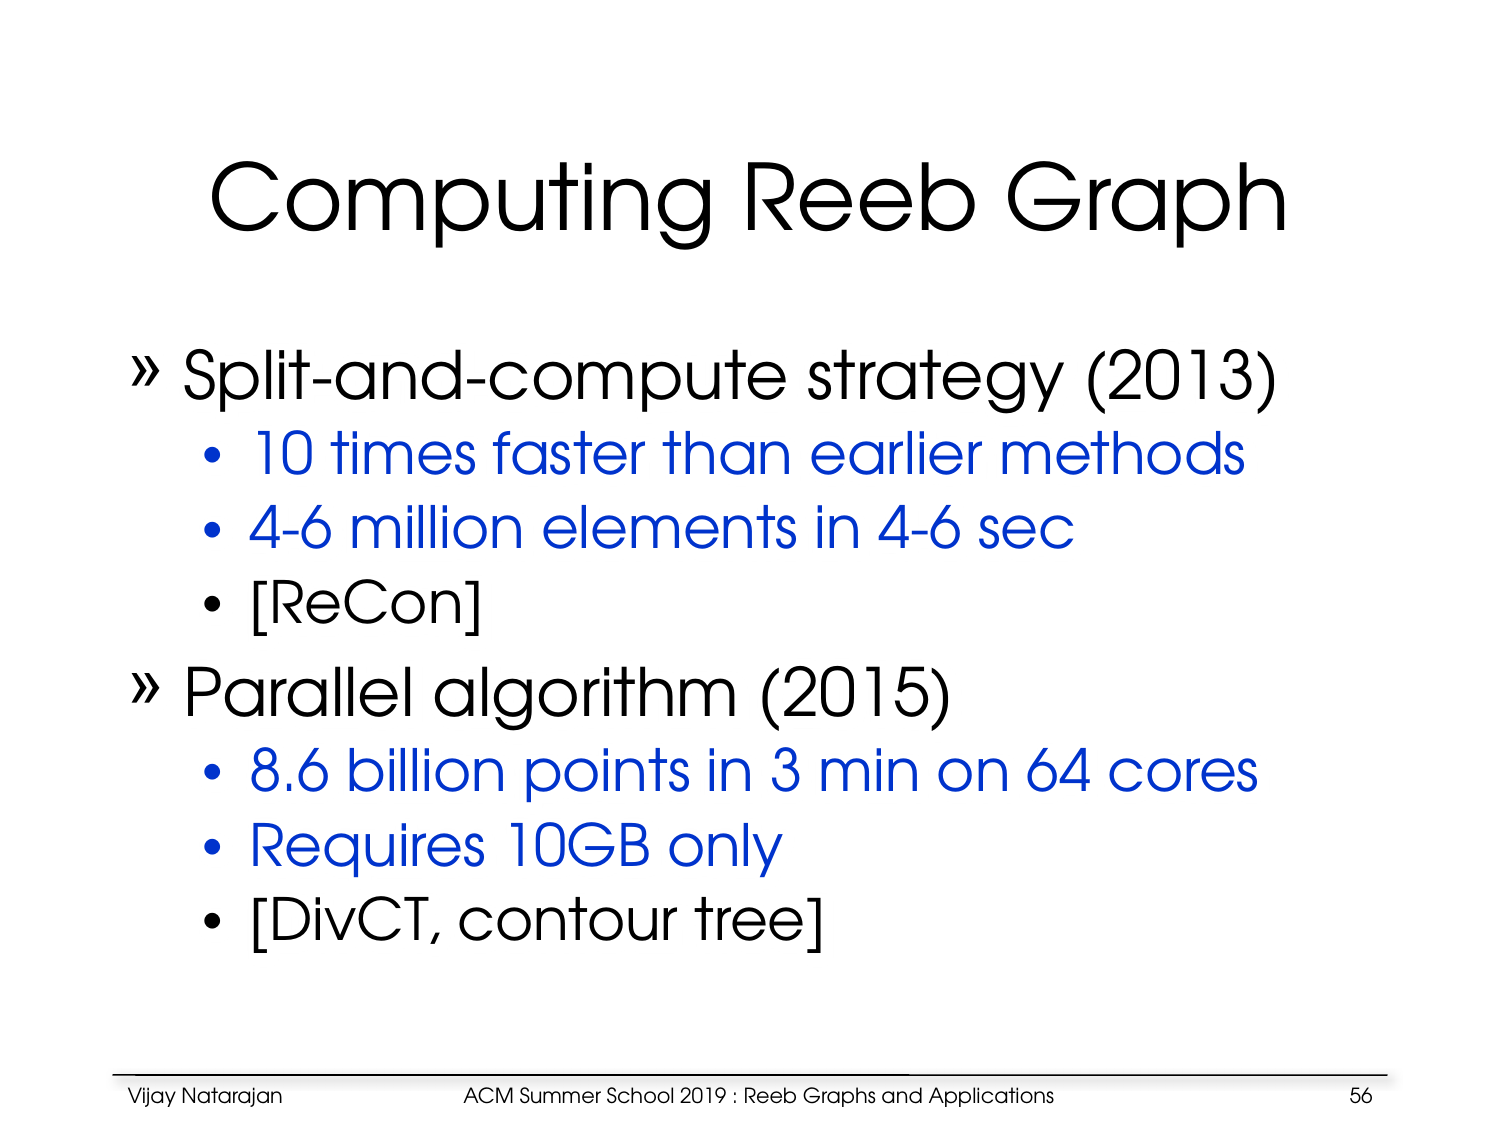

# Computing Reeb Graph
Split-and-compute strategy (2013)
10 times faster than earlier methods
4-6 million elements in 4-6 sec
[ReCon]
Parallel algorithm (2015)
8.6 billion points in 3 min on 64 cores
Requires 10GB only
[DivCT, contour tree]
Vijay Natarajan
ACM Summer School 2019 : Reeb Graphs and Applications
56